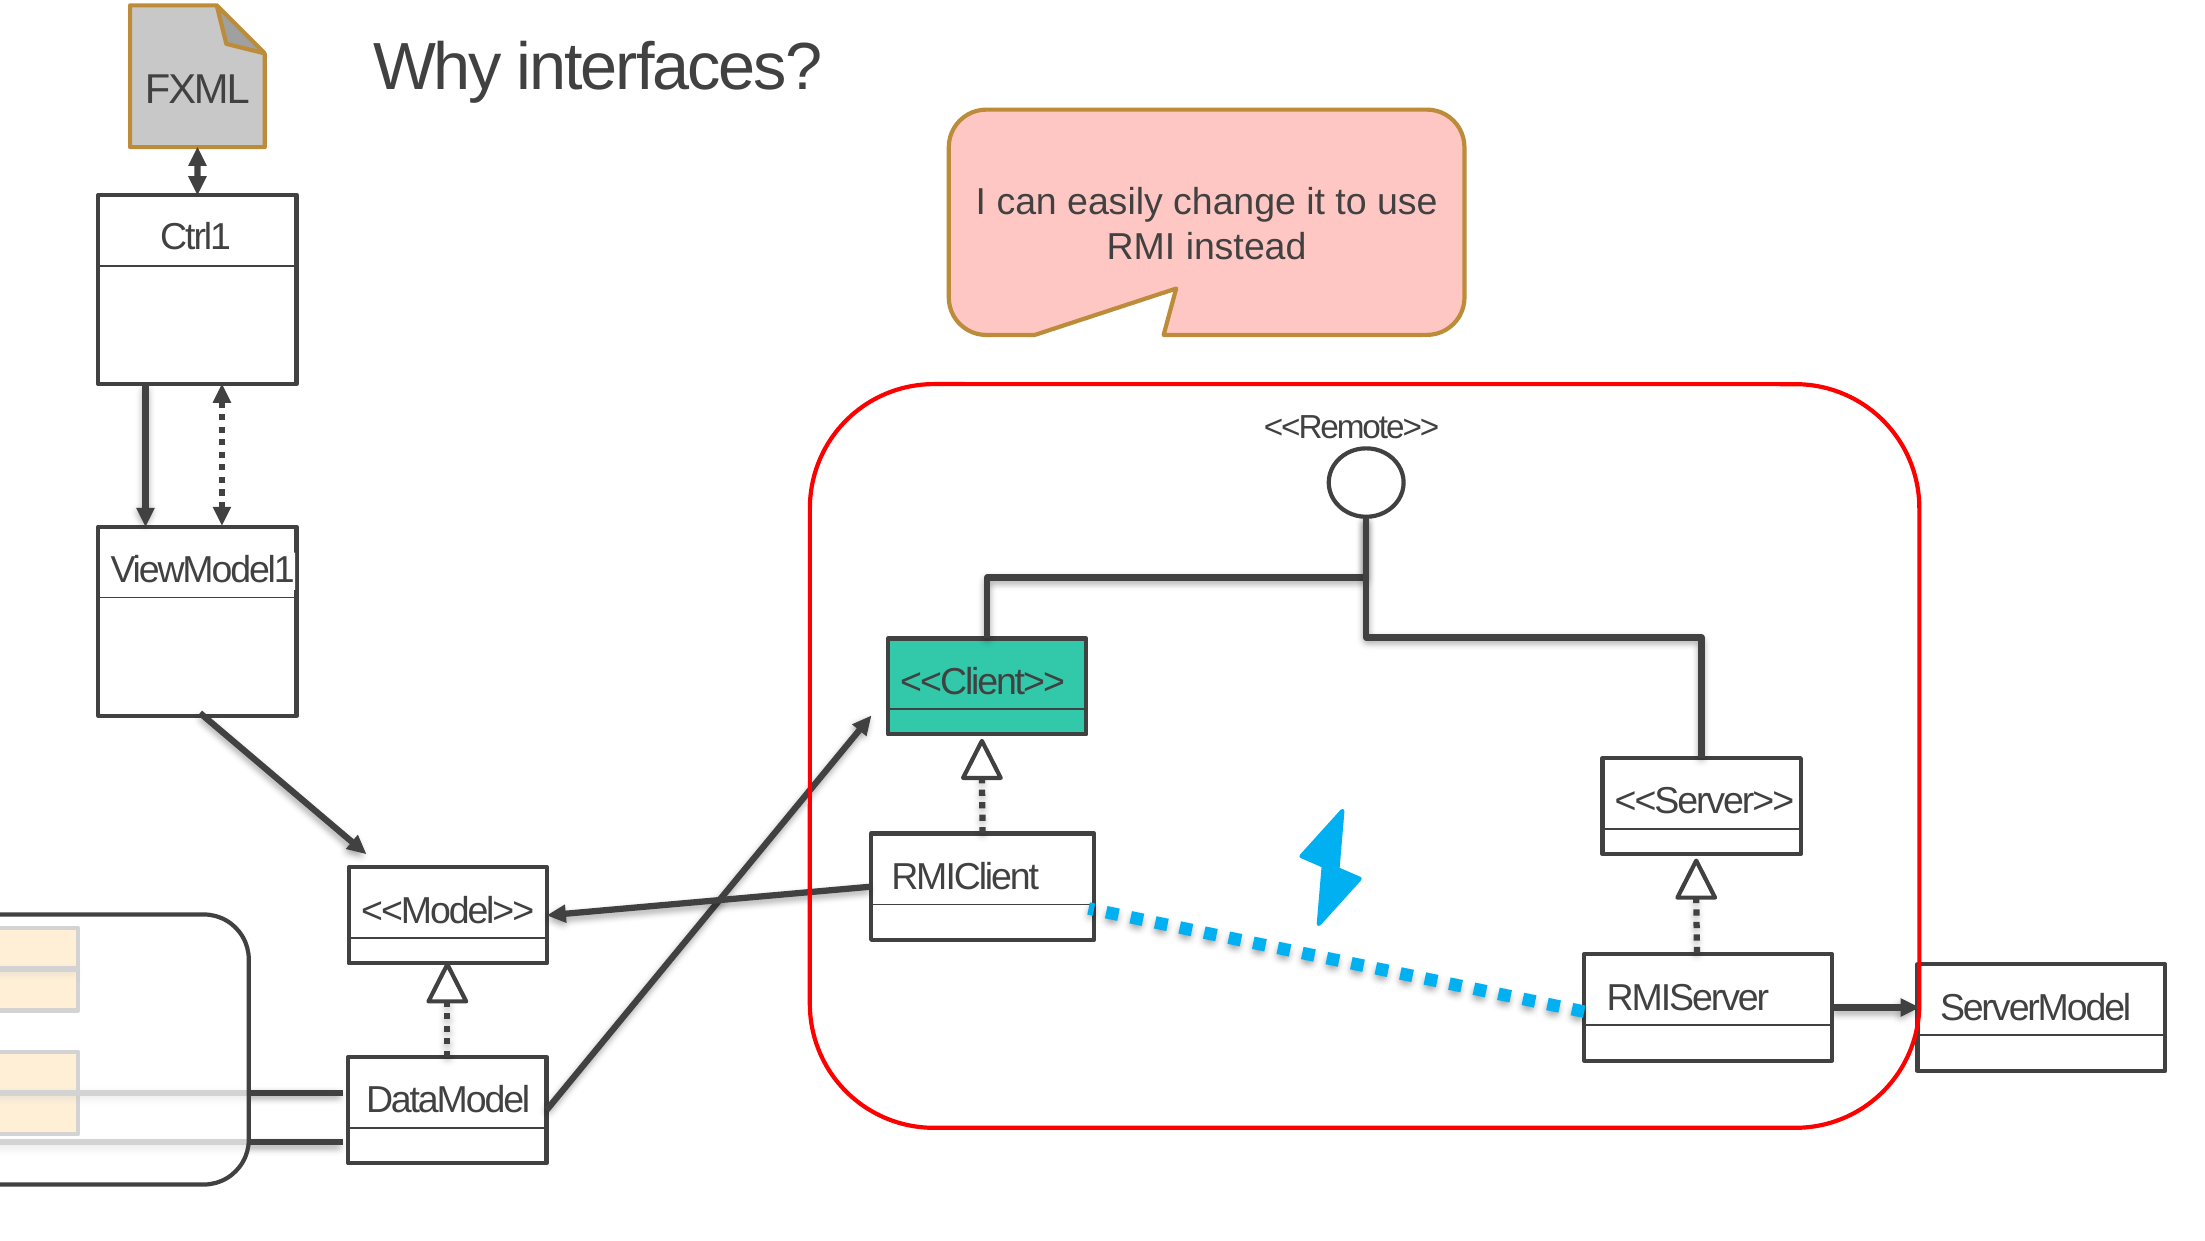

<<Runnable>>

SSocketHandler

SocketClient

CSocketHandler

SocketServer

FXML
Why interfaces?
I can easily change it to use RMI instead

Ctrl1

<<Remote>>

ViewModel1

<<Client>>

<<Server>>

RMIClient

<<Model>>

RMIServer

ServerModel

DataModel